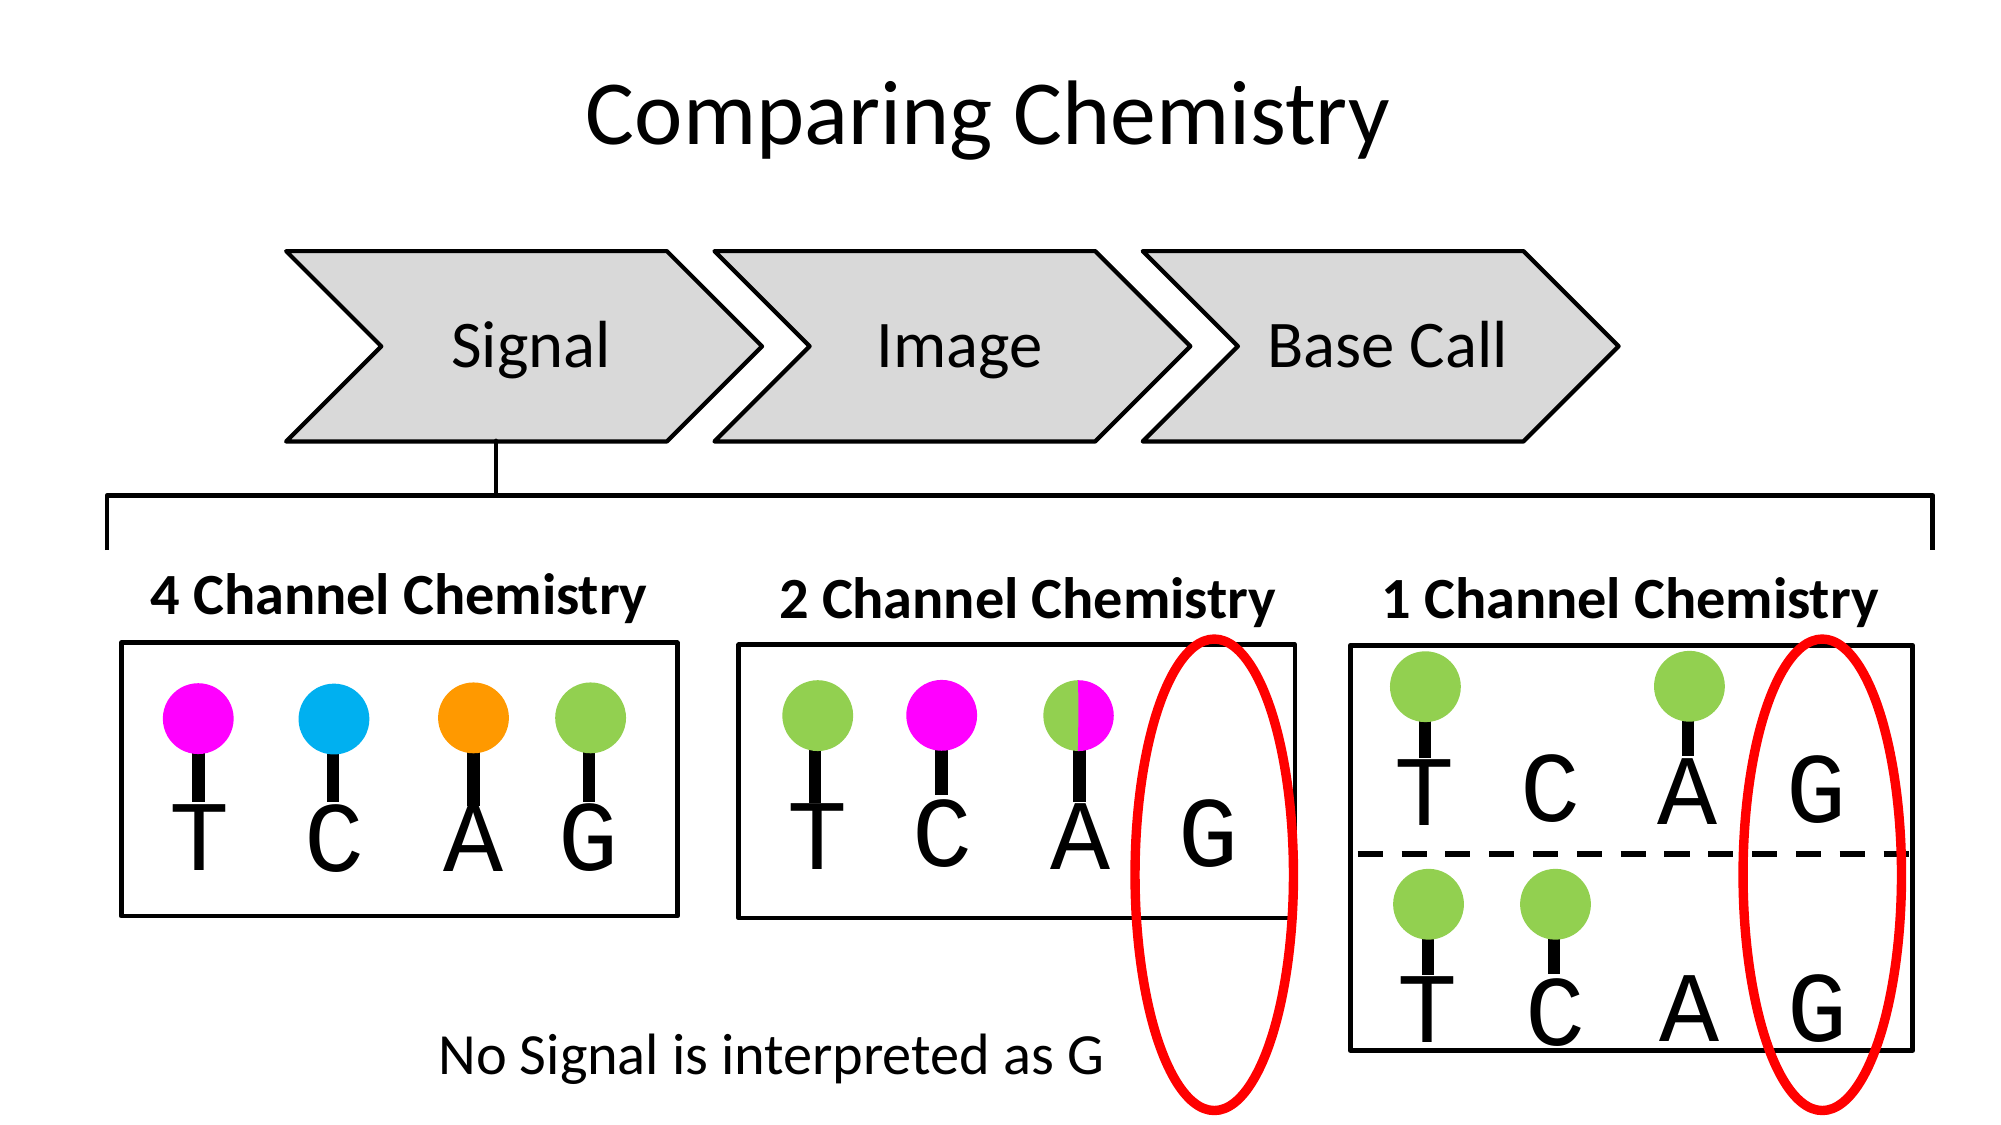

# Comparing Chemistry
Signal
Image
Base Call
4 Channel Chemistry

T
G
A
C
2 Channel Chemistry

C
G
A
T
1 Channel Chemistry

C
G
A
T

A
G
T
C

No Signal is interpreted as G